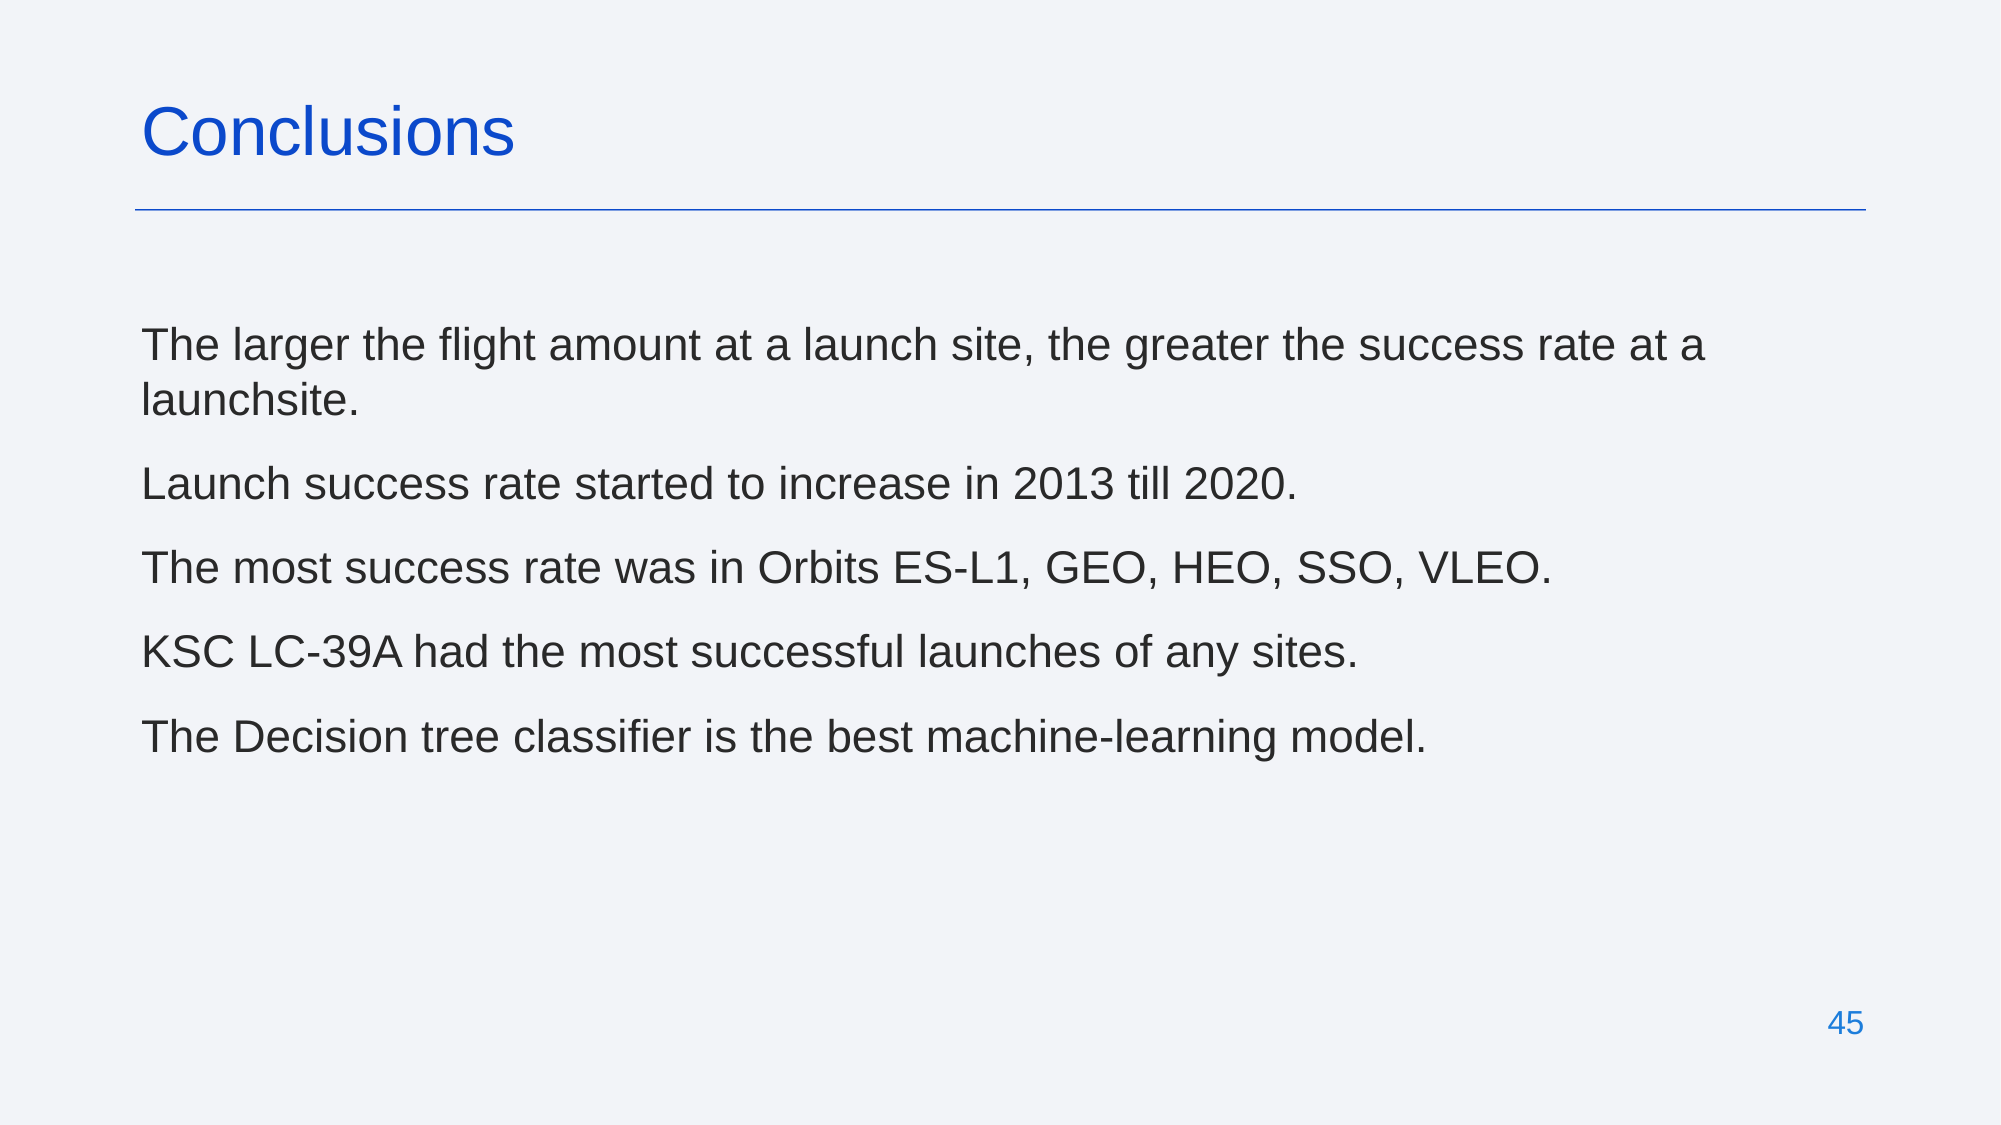

Conclusions
The larger the flight amount at a launch site, the greater the success rate at a launchsite.
Launch success rate started to increase in 2013 till 2020.
The most success rate was in Orbits ES-L1, GEO, HEO, SSO, VLEO.
KSC LC-39A had the most successful launches of any sites.
The Decision tree classifier is the best machine-learning model.
45